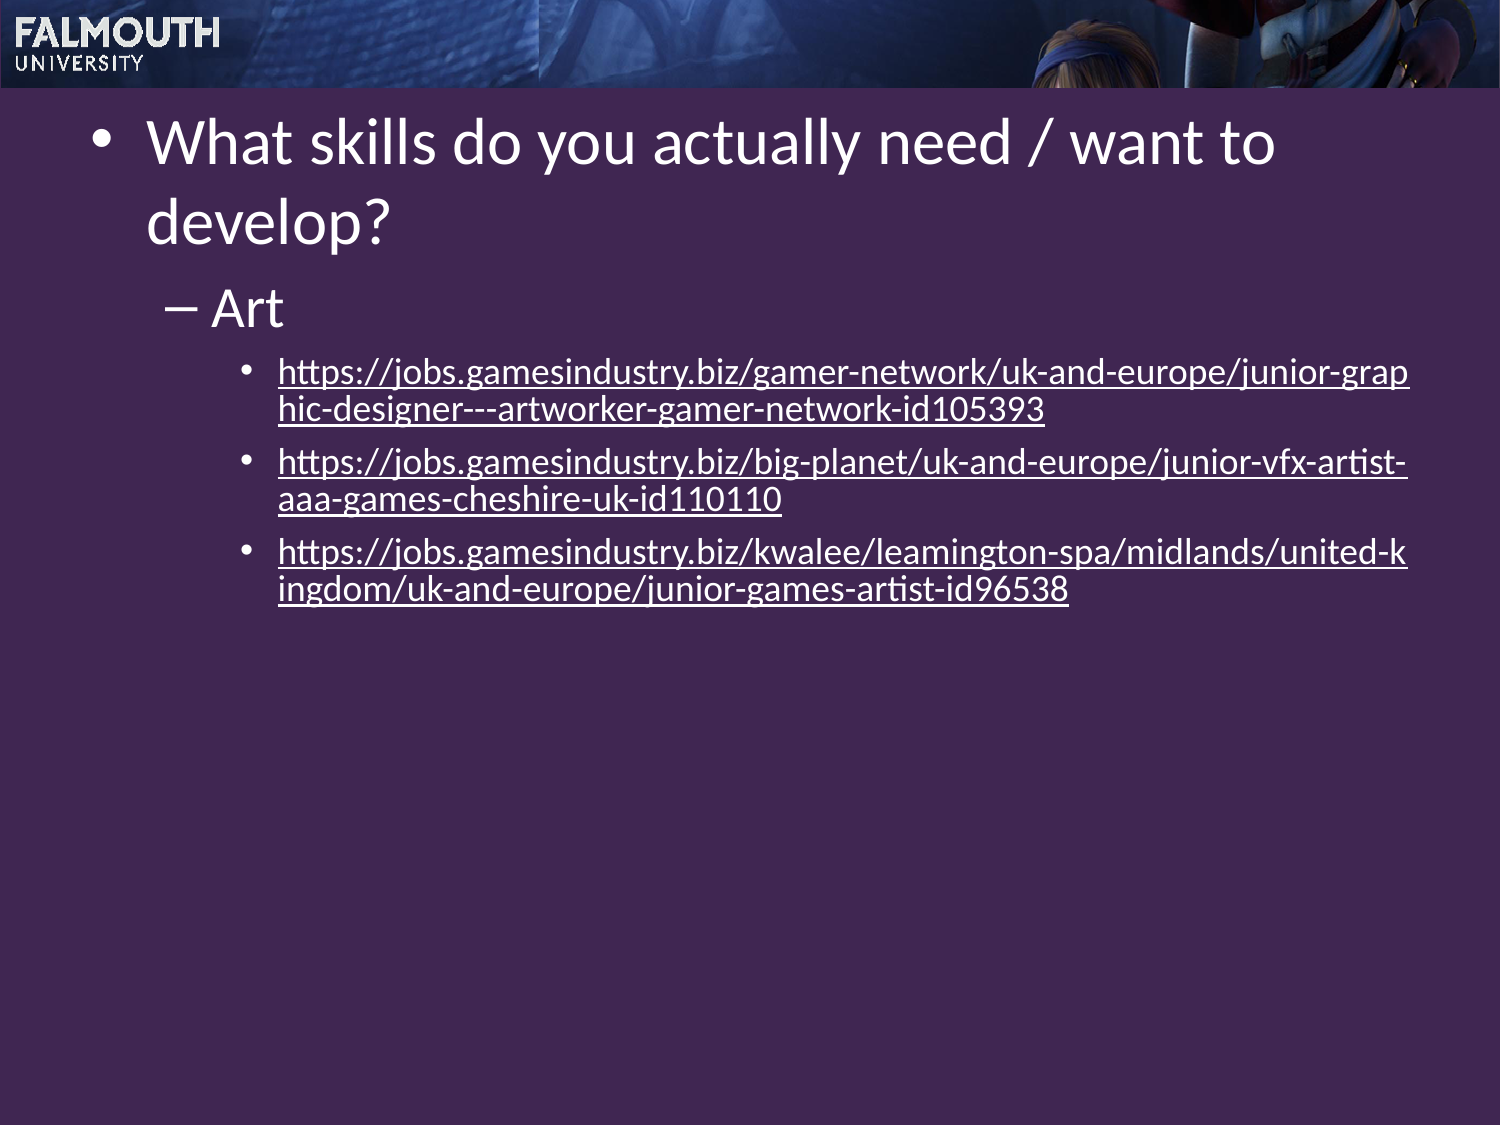

What skills do you actually need / want to develop?
Art
https://jobs.gamesindustry.biz/gamer-network/uk-and-europe/junior-graphic-designer---artworker-gamer-network-id105393
https://jobs.gamesindustry.biz/big-planet/uk-and-europe/junior-vfx-artist-aaa-games-cheshire-uk-id110110
https://jobs.gamesindustry.biz/kwalee/leamington-spa/midlands/united-kingdom/uk-and-europe/junior-games-artist-id96538